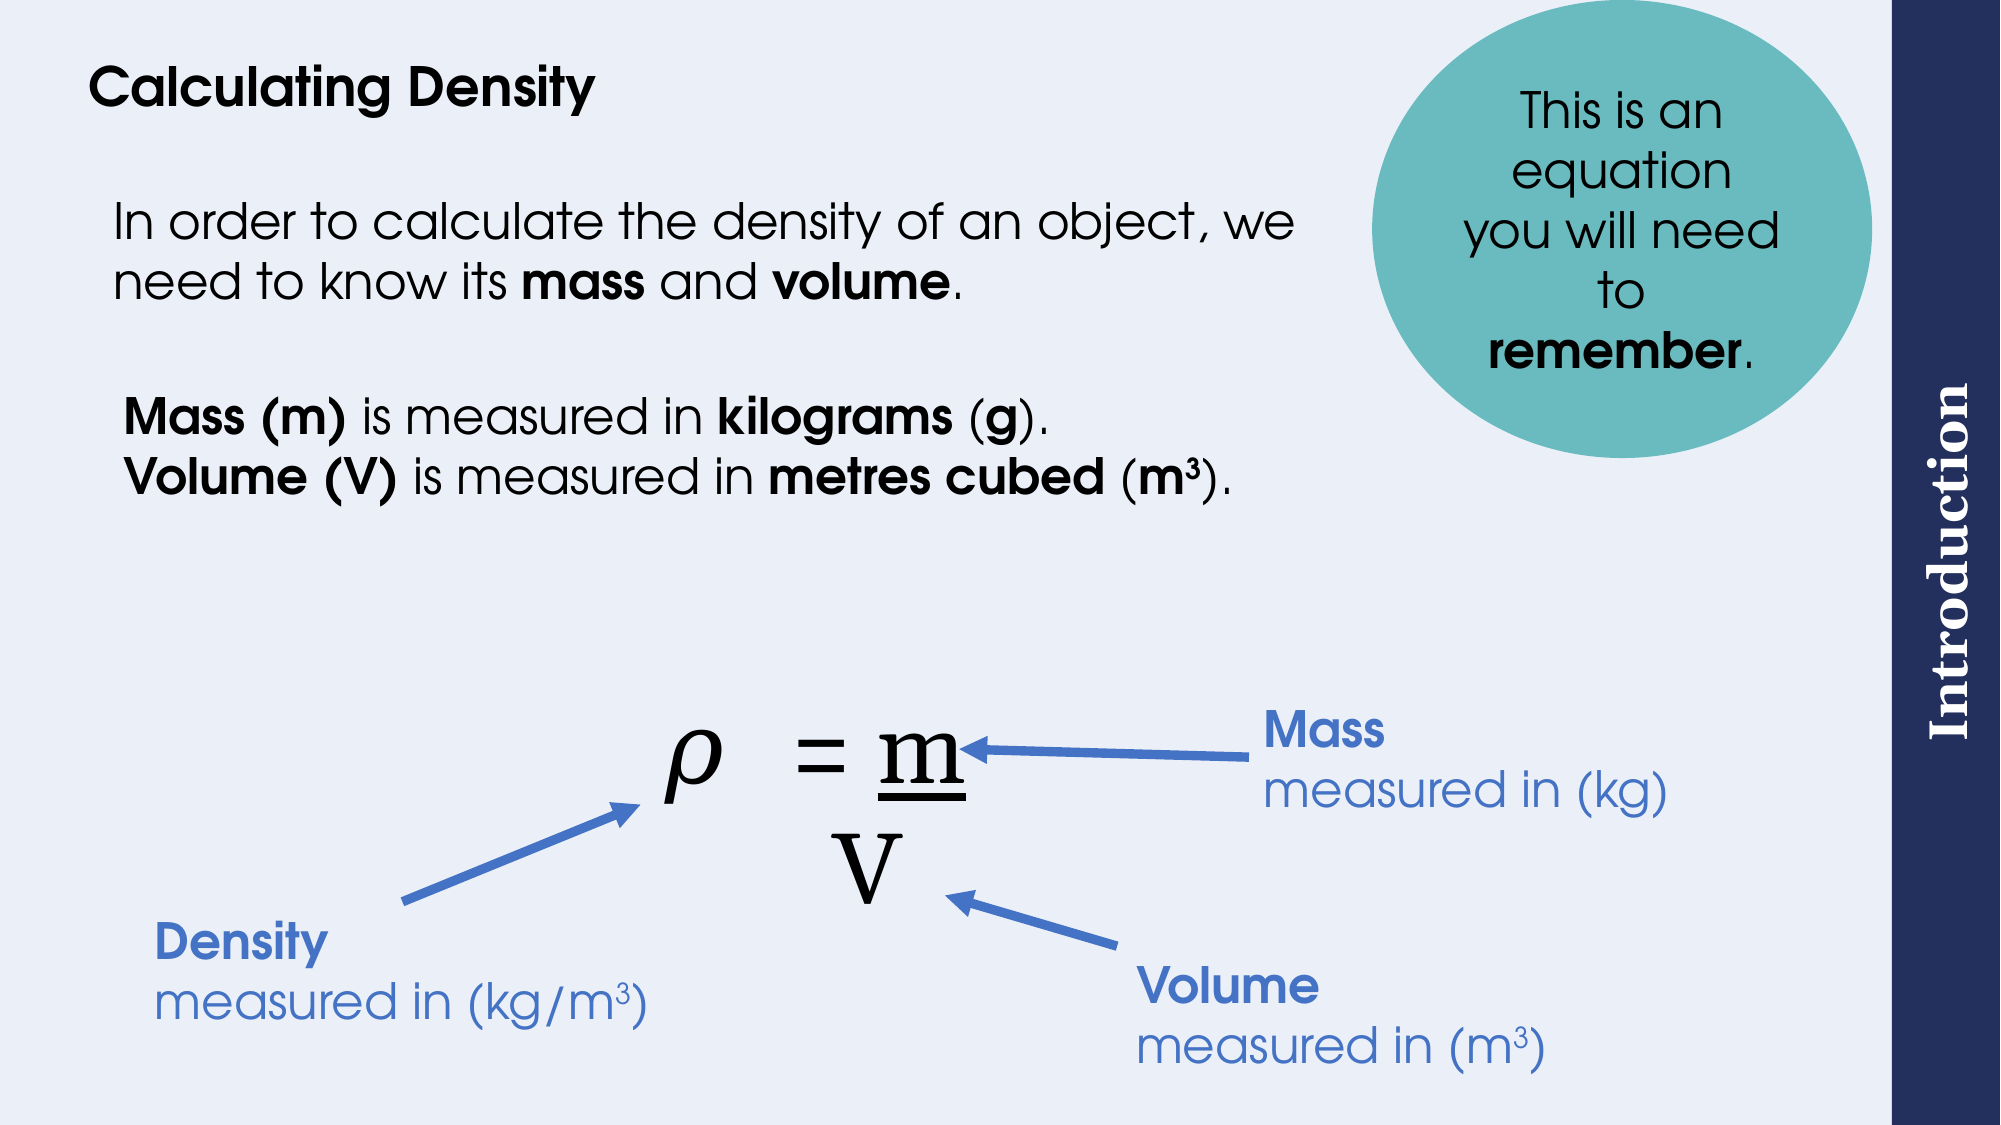

# Calculating Density
This is an equation you will need to remember.
In order to calculate the density of an object, we need to know its mass and volume.
Mass (m) is measured in kilograms (g).
Volume (V) is measured in metres cubed (m3).
𝜌 = m
       V
Mass
measured in (kg)
Density
measured in (kg/m3)
Volume
measured in (m3)